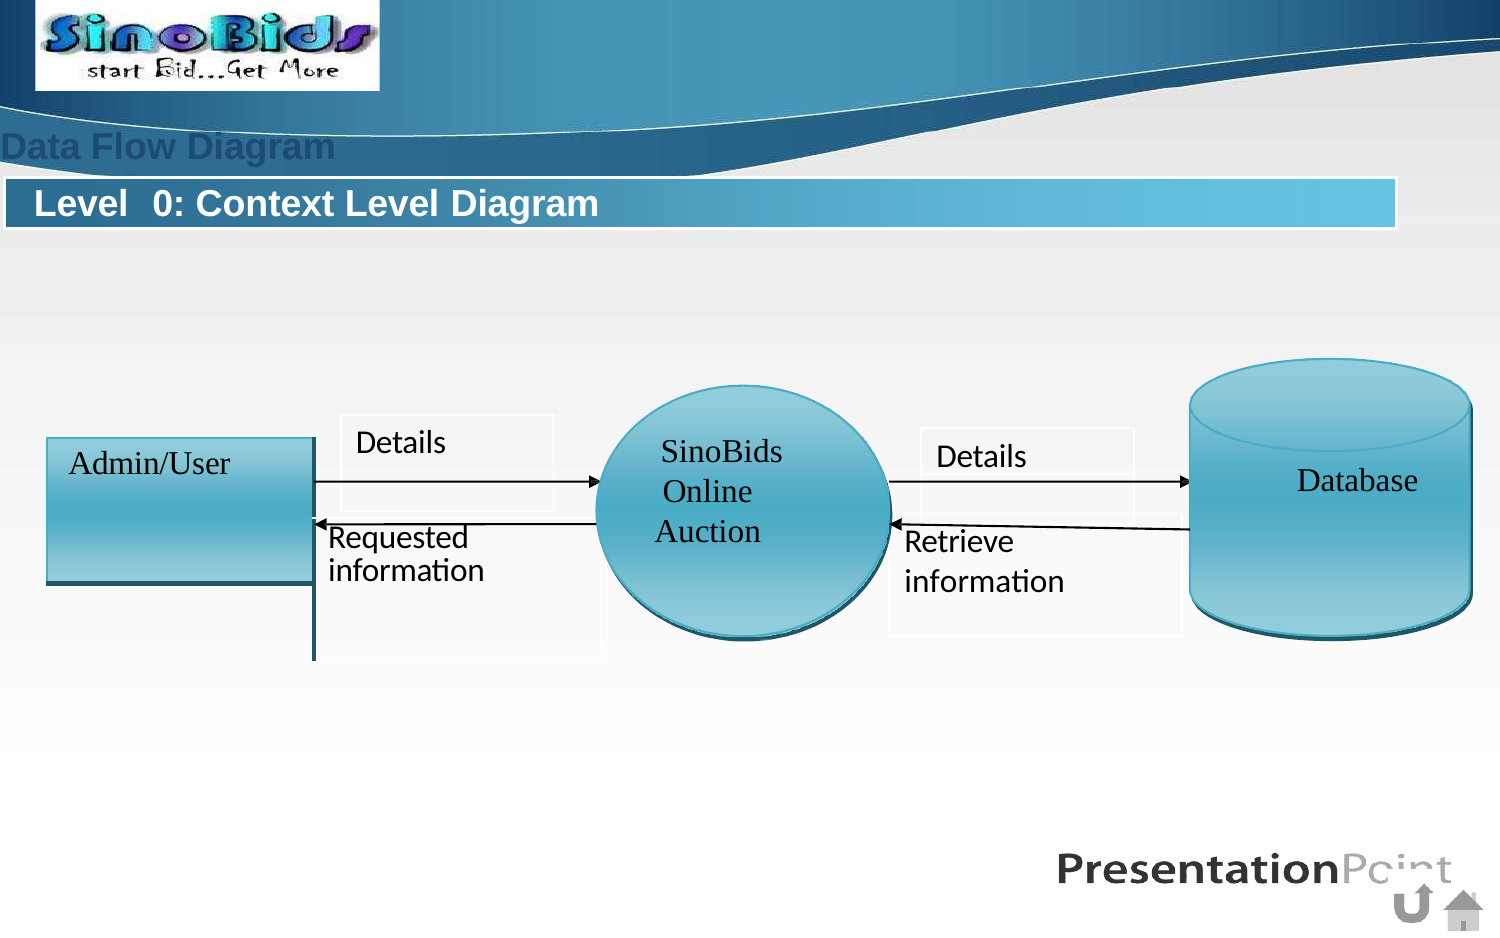

# Data Flow Diagram

Level	0: Context Level Diagram

Details
SinoBids  Online  Auction

Details
| Admin/User |  |
| --- | --- |
|  | Requested information |
|  |  |

Database

Retrieve  information